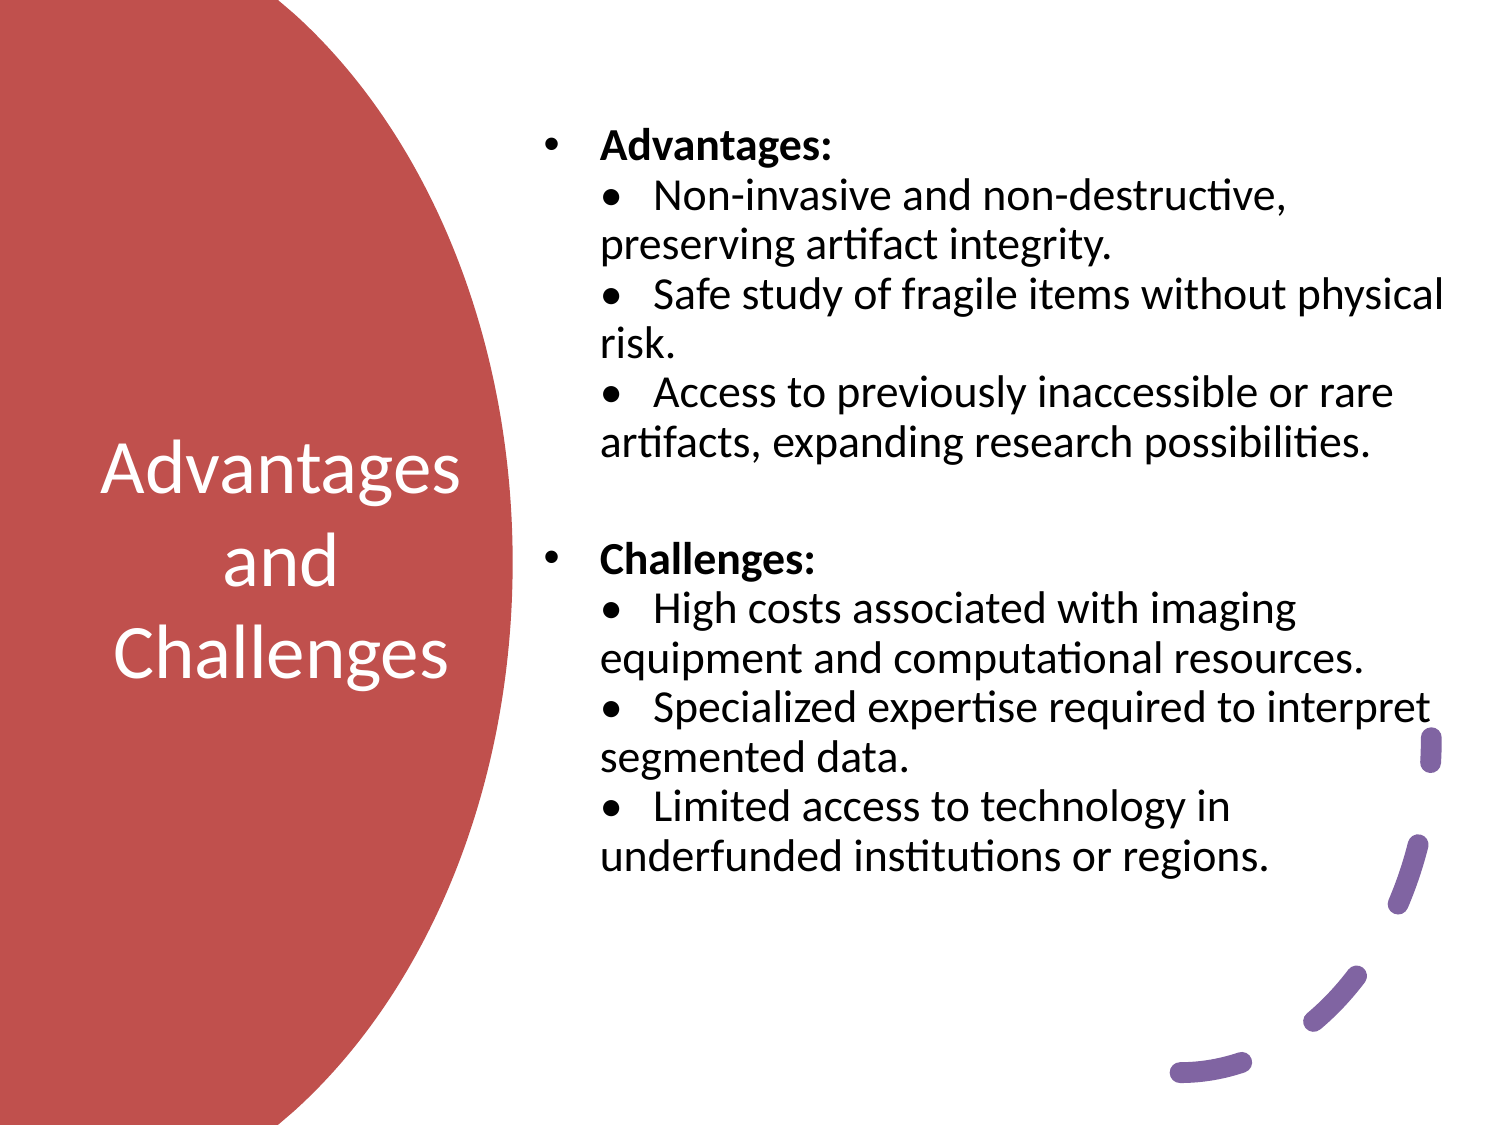

Advantages:
•   Non-invasive and non-destructive, preserving artifact integrity.
•   Safe study of fragile items without physical risk.
•   Access to previously inaccessible or rare artifacts, expanding research possibilities.

Challenges:
•   High costs associated with imaging equipment and computational resources.
•   Specialized expertise required to interpret segmented data.
•   Limited access to technology in underfunded institutions or regions.

# Advantages and Challenges